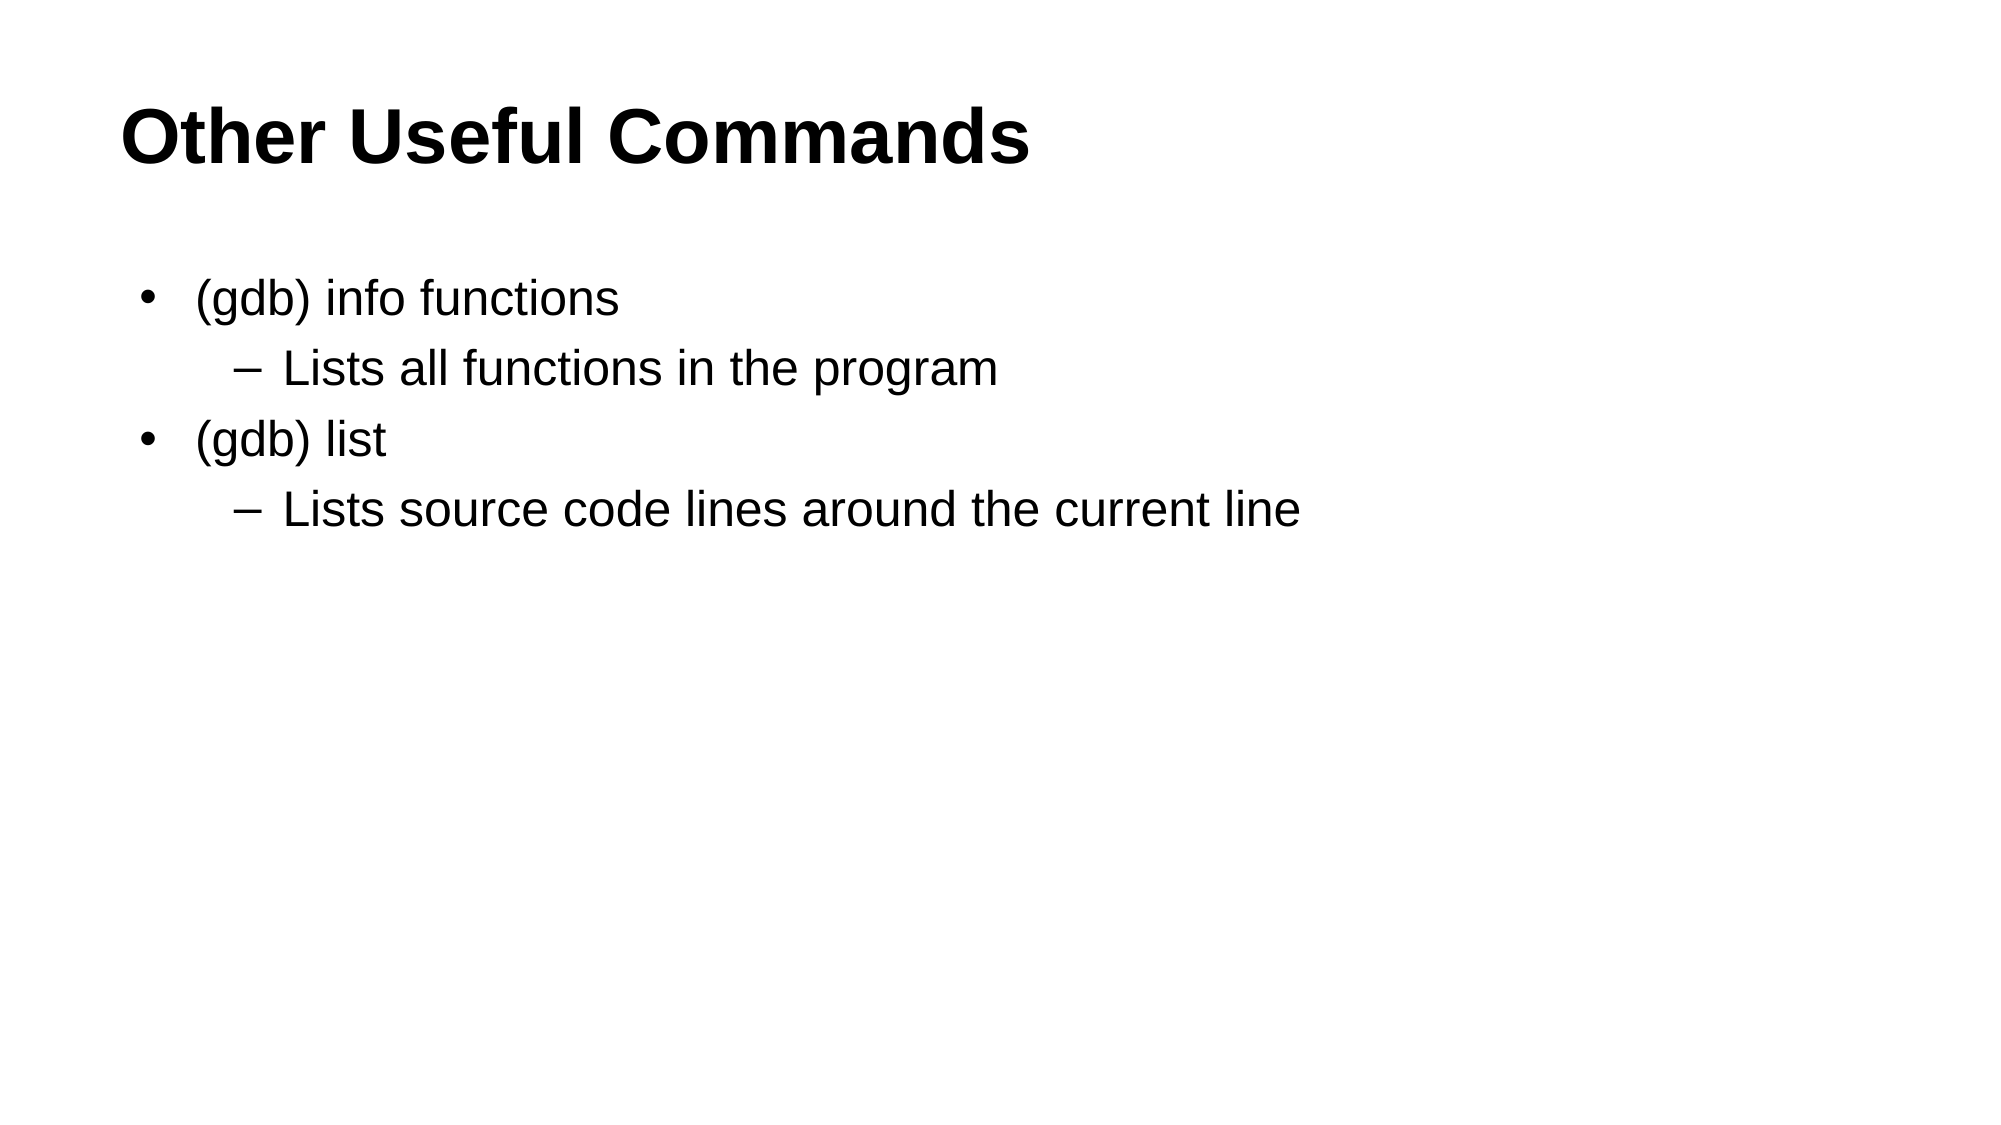

# Other Useful Commands
(gdb) info functions
Lists all functions in the program
(gdb) list
Lists source code lines around the current line